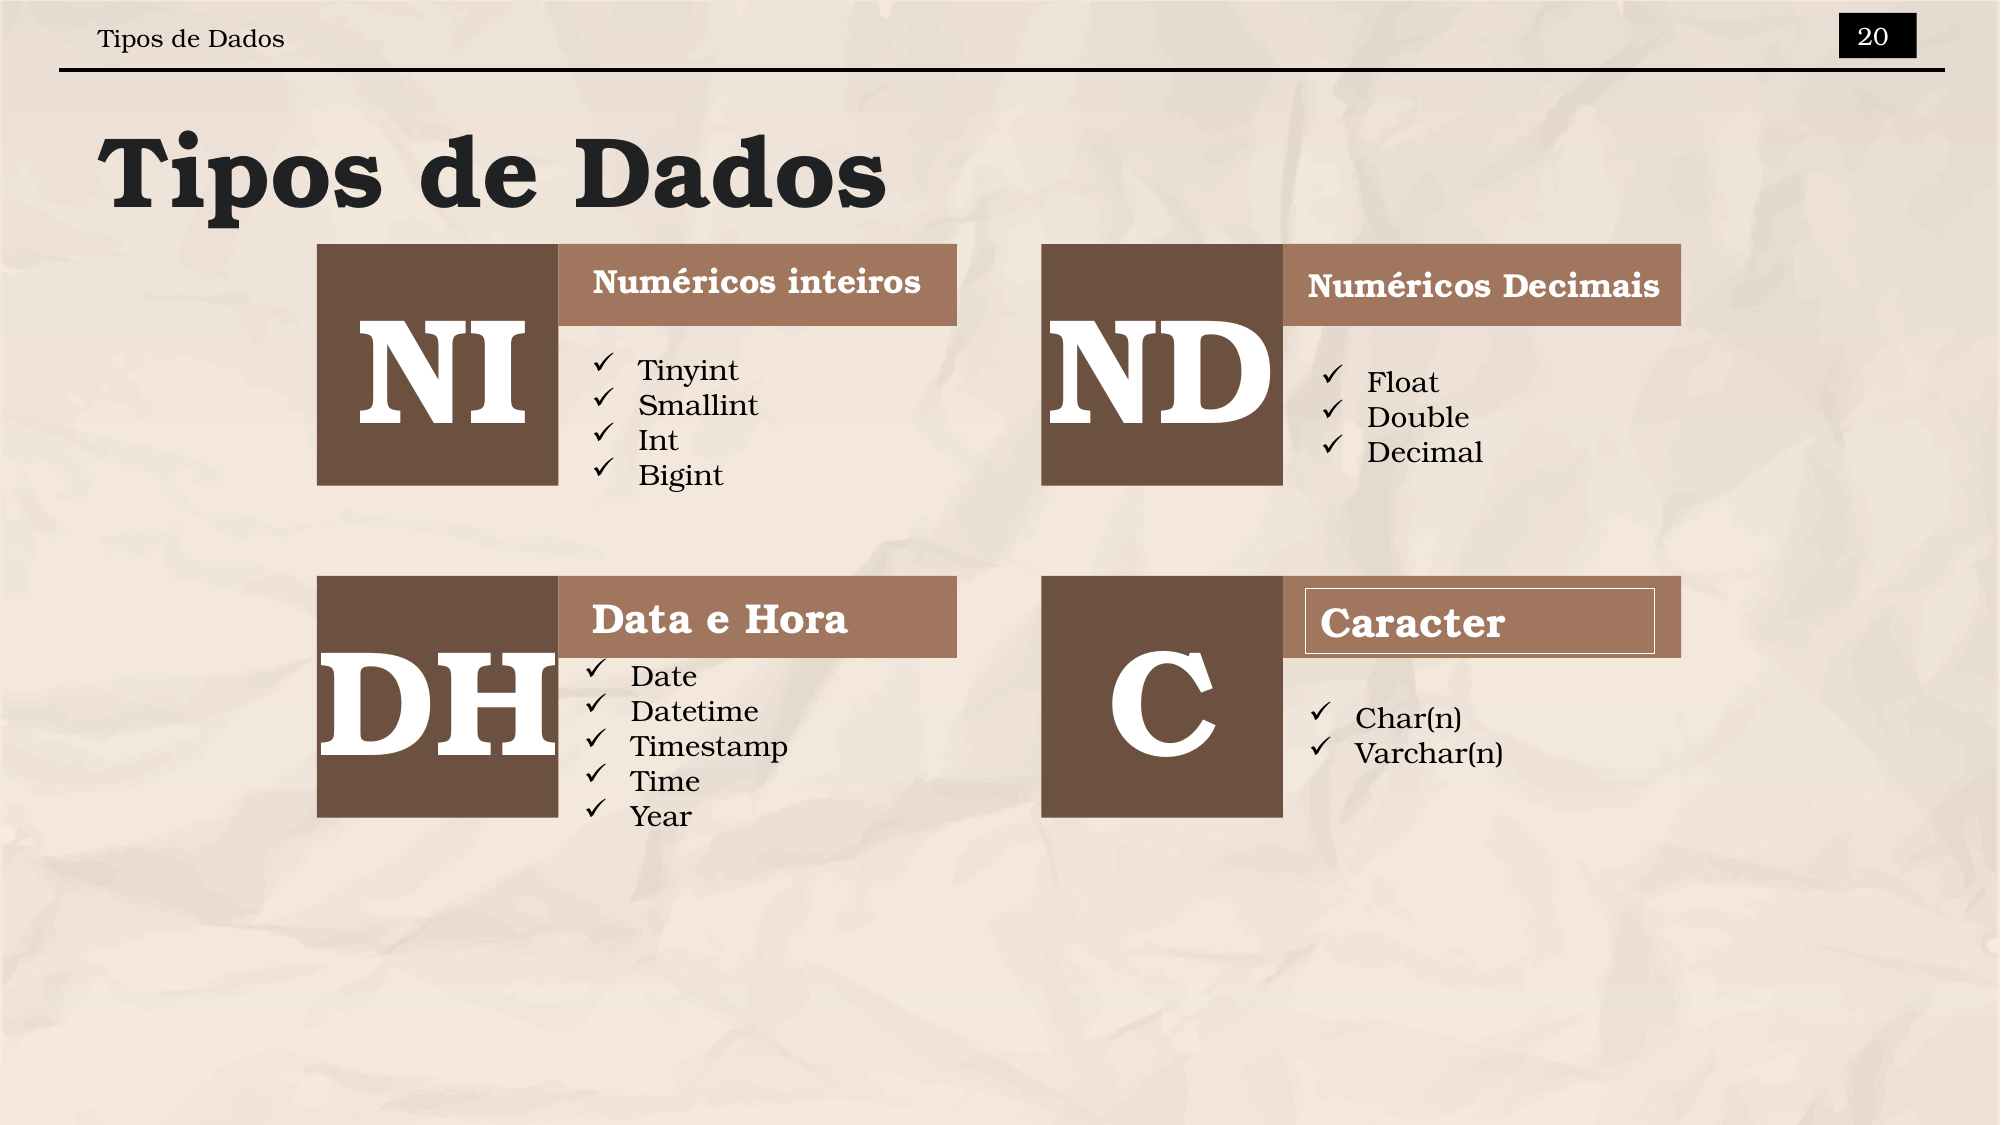

20

Tipos de Dados
Tipos de Dados

Numéricos inteiros
Numéricos Decimais
NI
ND
Tinyint
Smallint
Int
Bigint
Float
Double
Decimal

Data e Hora
Caracter
DH
C
Date
Datetime
Timestamp
Time
Year
Char(n)
Varchar(n)